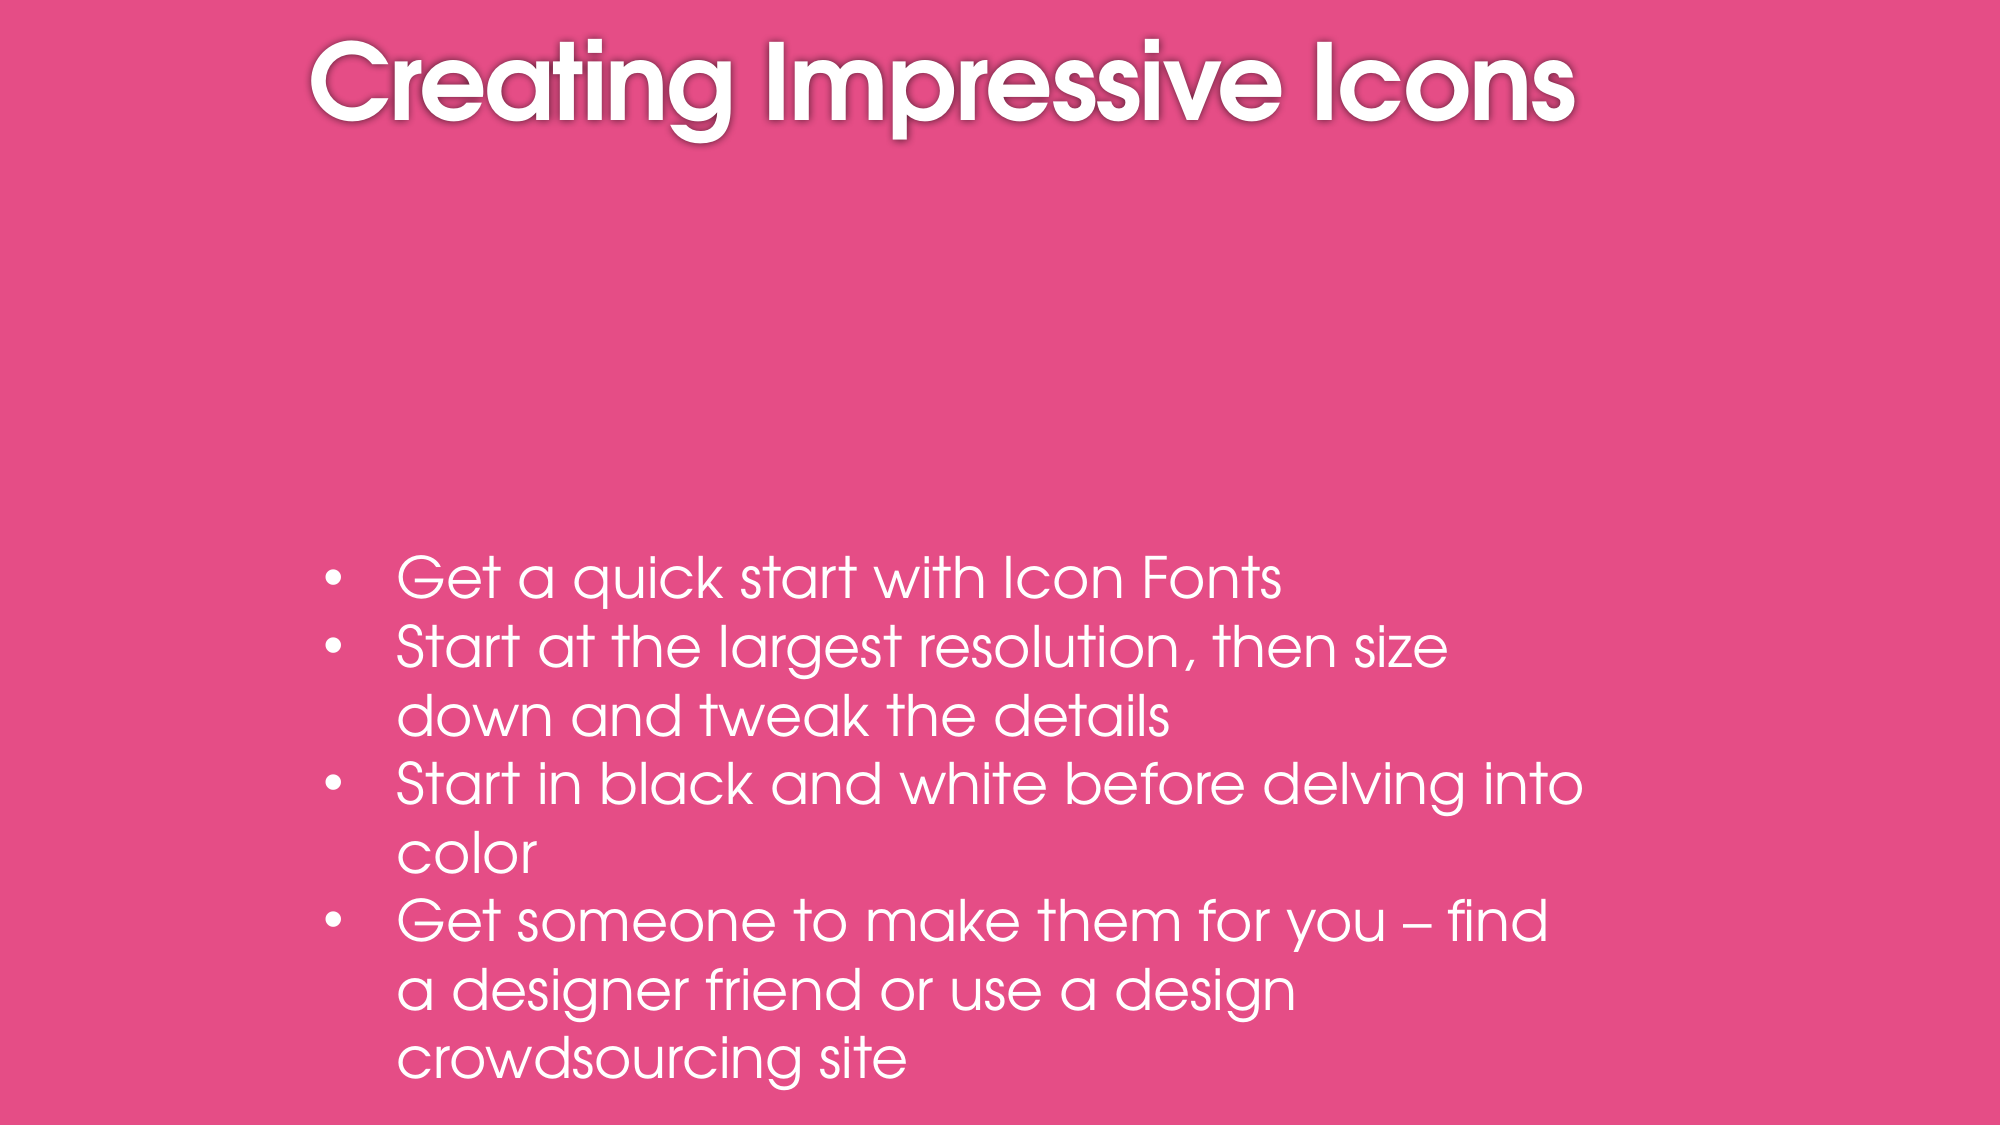

# Creating Impressive Icons
Get a quick start with Icon Fonts
Start at the largest resolution, then size down and tweak the details
Start in black and white before delving into color
Get someone to make them for you – find a designer friend or use a design crowdsourcing site